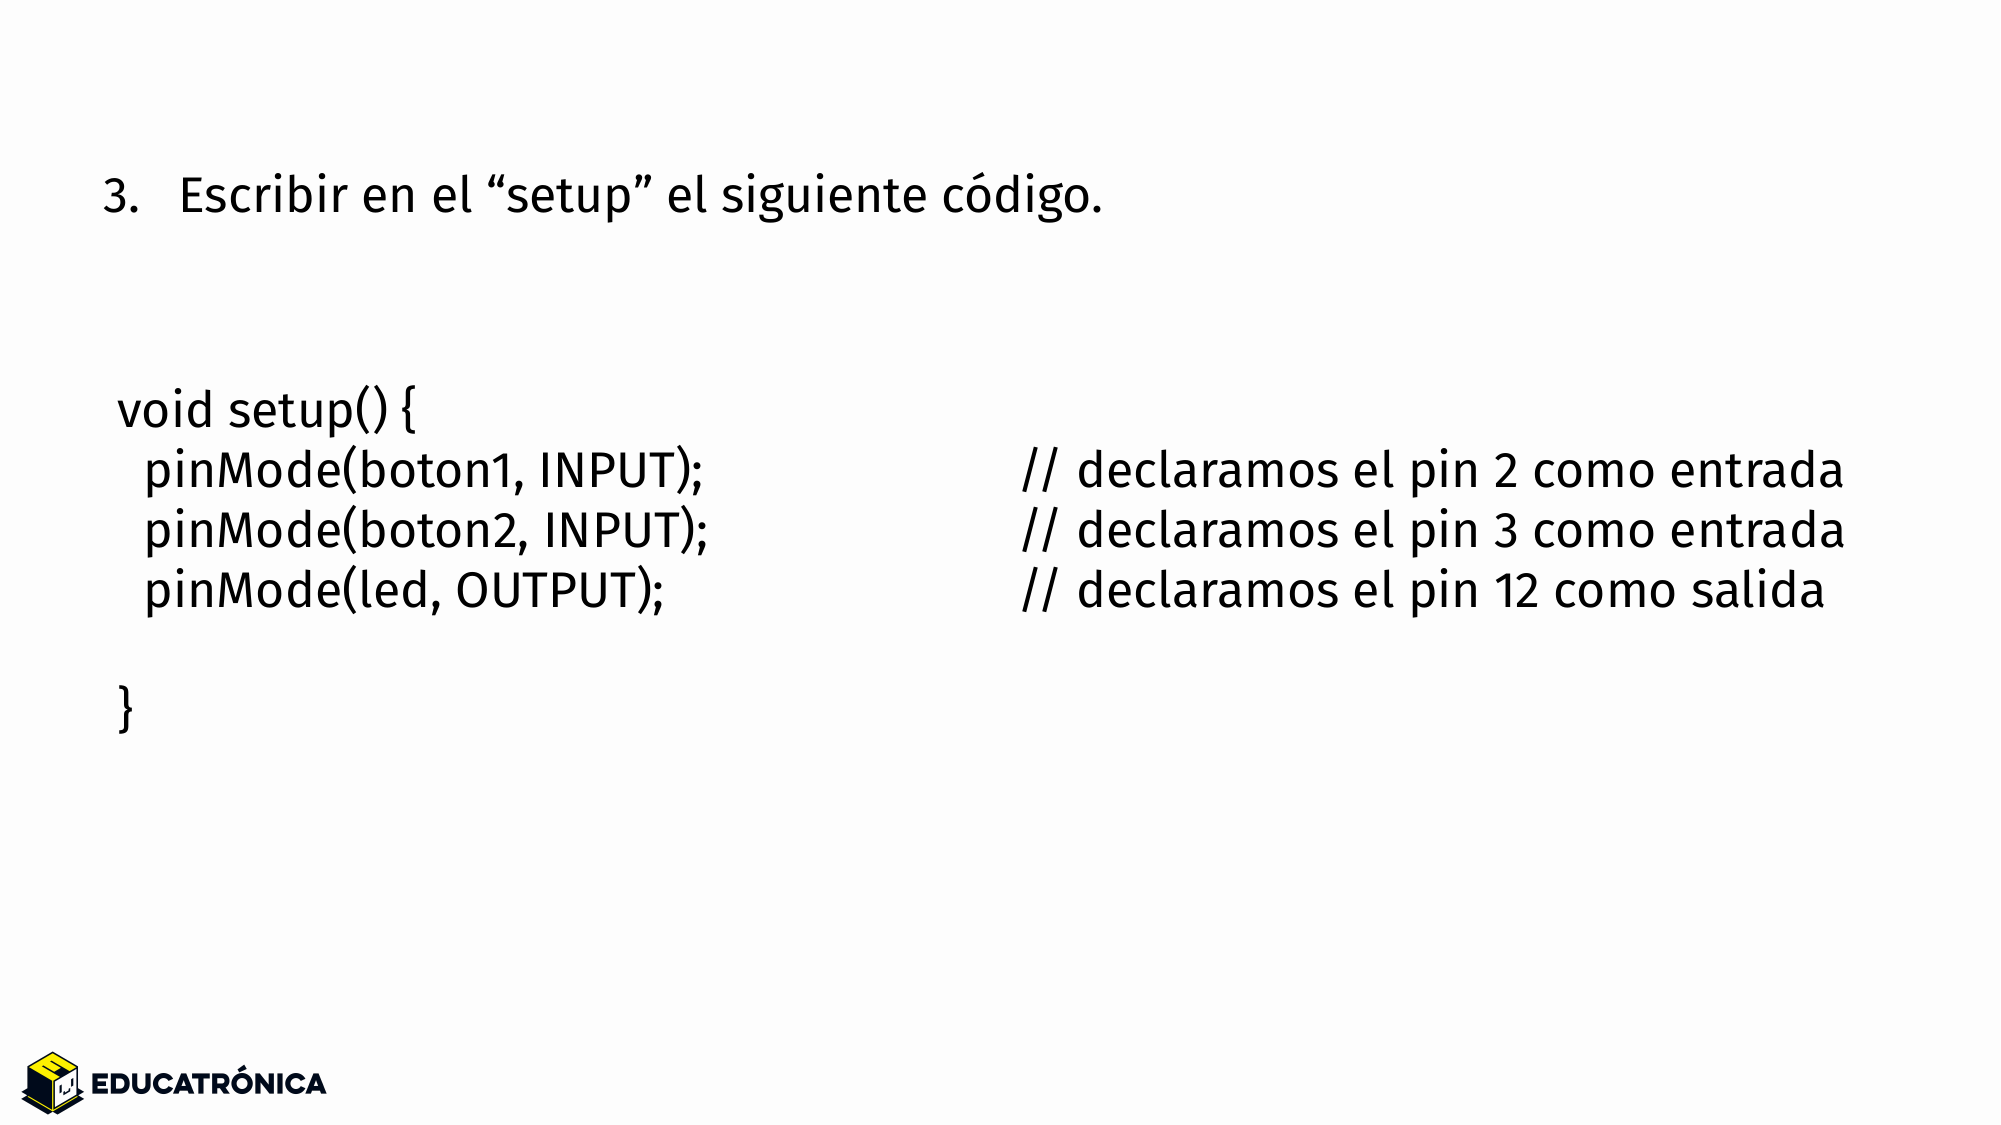

Escribir en el “setup” el siguiente código.

void setup() {
  pinMode(boton1, INPUT);              	// declaramos el pin 2 como entrada
  pinMode(boton2, INPUT);              	// declaramos el pin 3 como entrada
  pinMode(led, OUTPUT);                 	// declaramos el pin 12 como salida

}